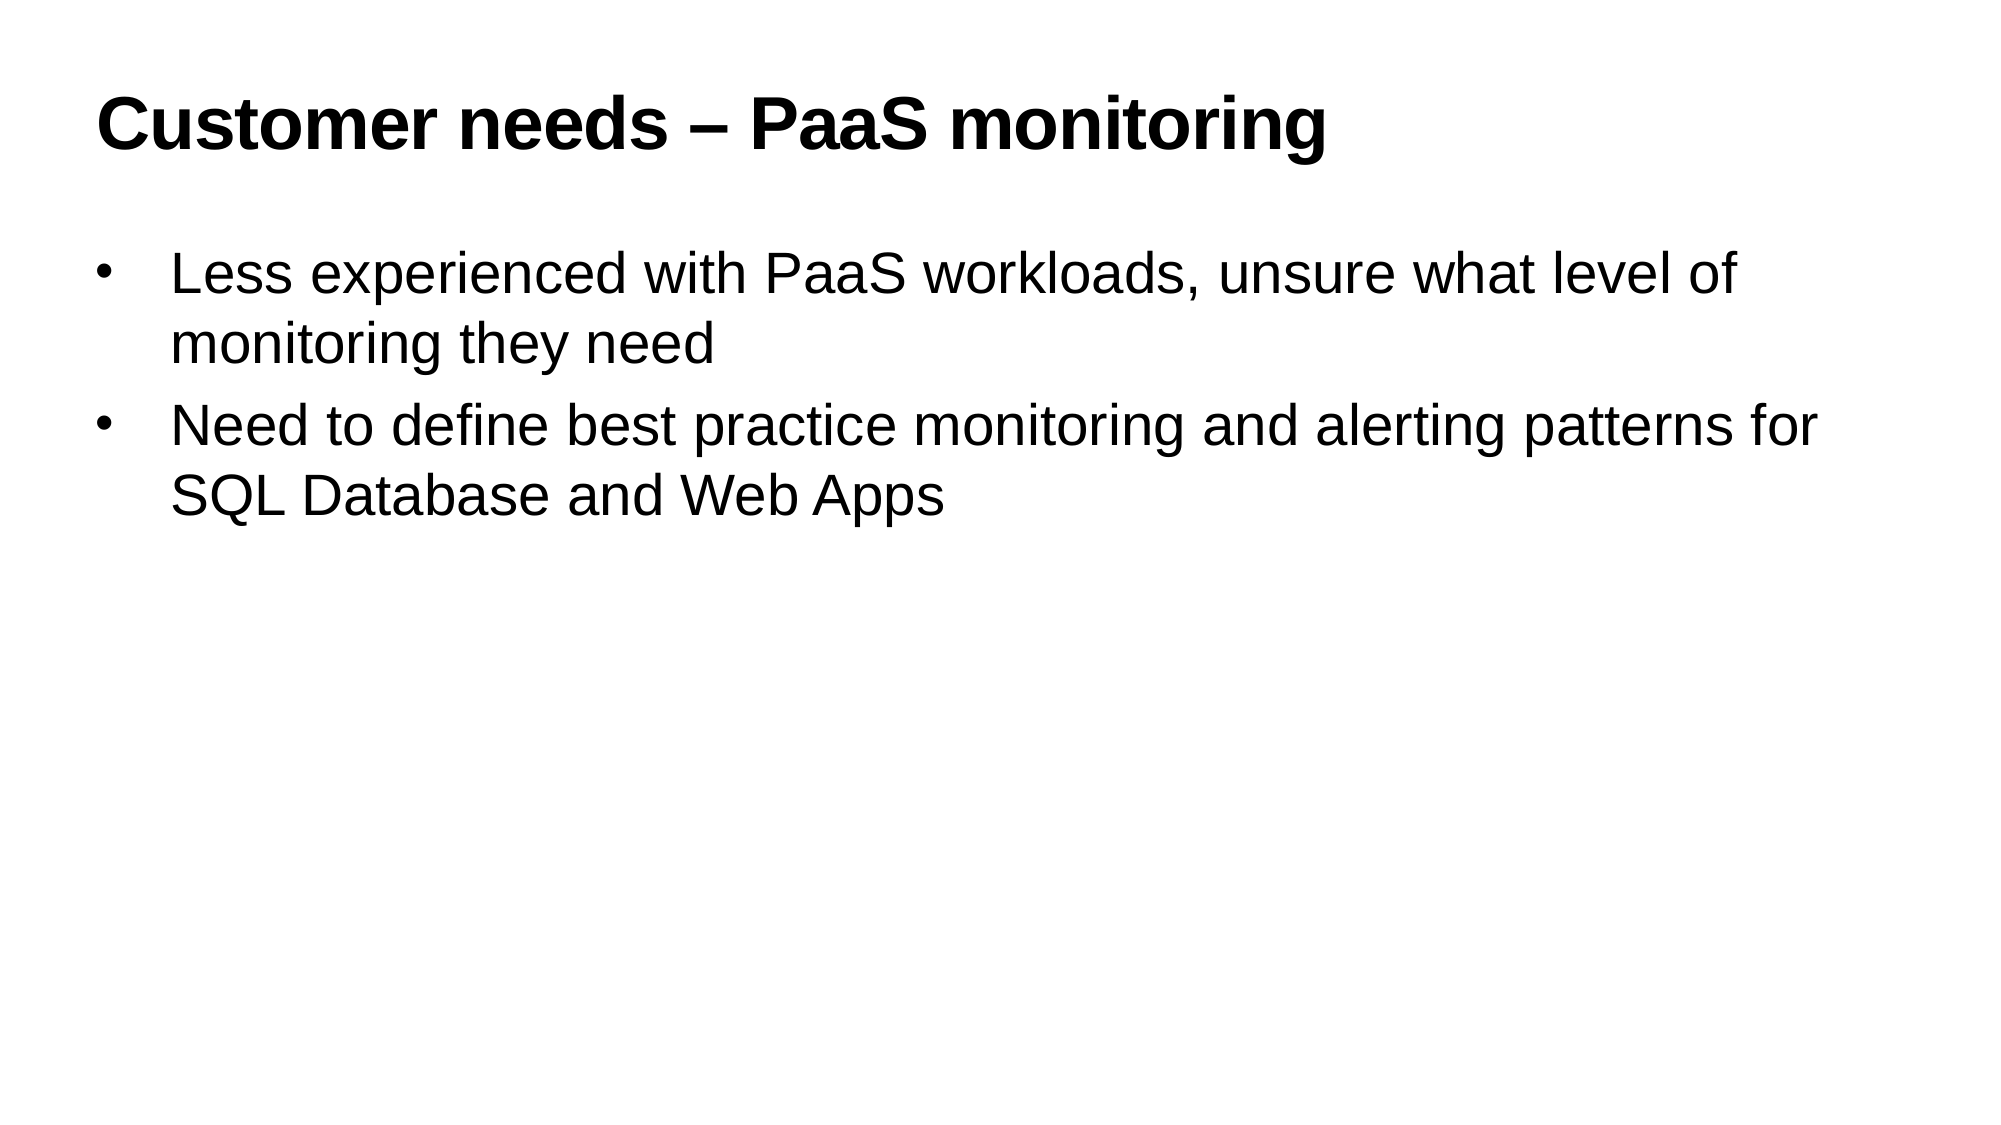

# Customer needs – PaaS monitoring
Less experienced with PaaS workloads, unsure what level of monitoring they need
Need to define best practice monitoring and alerting patterns for SQL Database and Web Apps